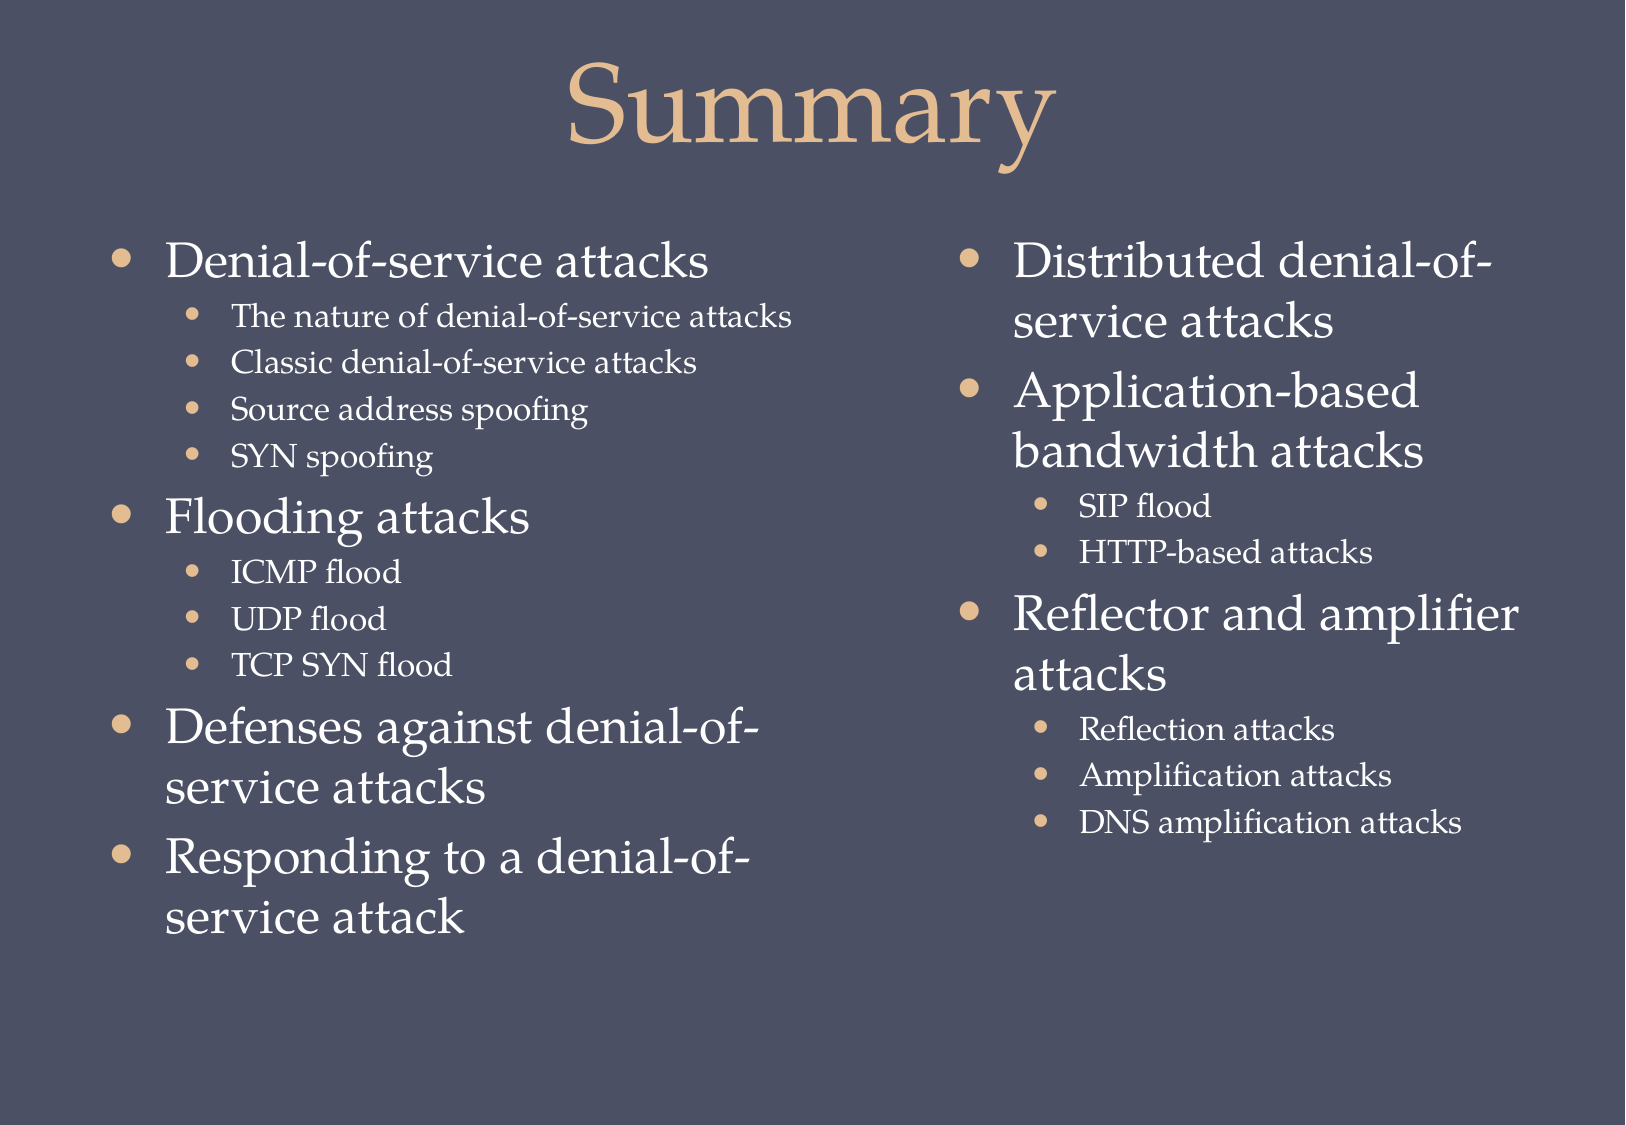

# Summary
Denial-of-service attacks
The nature of denial-of-service attacks
Classic denial-of-service attacks
Source address spoofing
SYN spoofing
Flooding attacks
ICMP flood
UDP flood
TCP SYN flood
Defenses against denial-of-service attacks
Responding to a denial-of-service attack
Distributed denial-of-service attacks
Application-based bandwidth attacks
SIP flood
HTTP-based attacks
Reflector and amplifier attacks
Reflection attacks
Amplification attacks
DNS amplification attacks